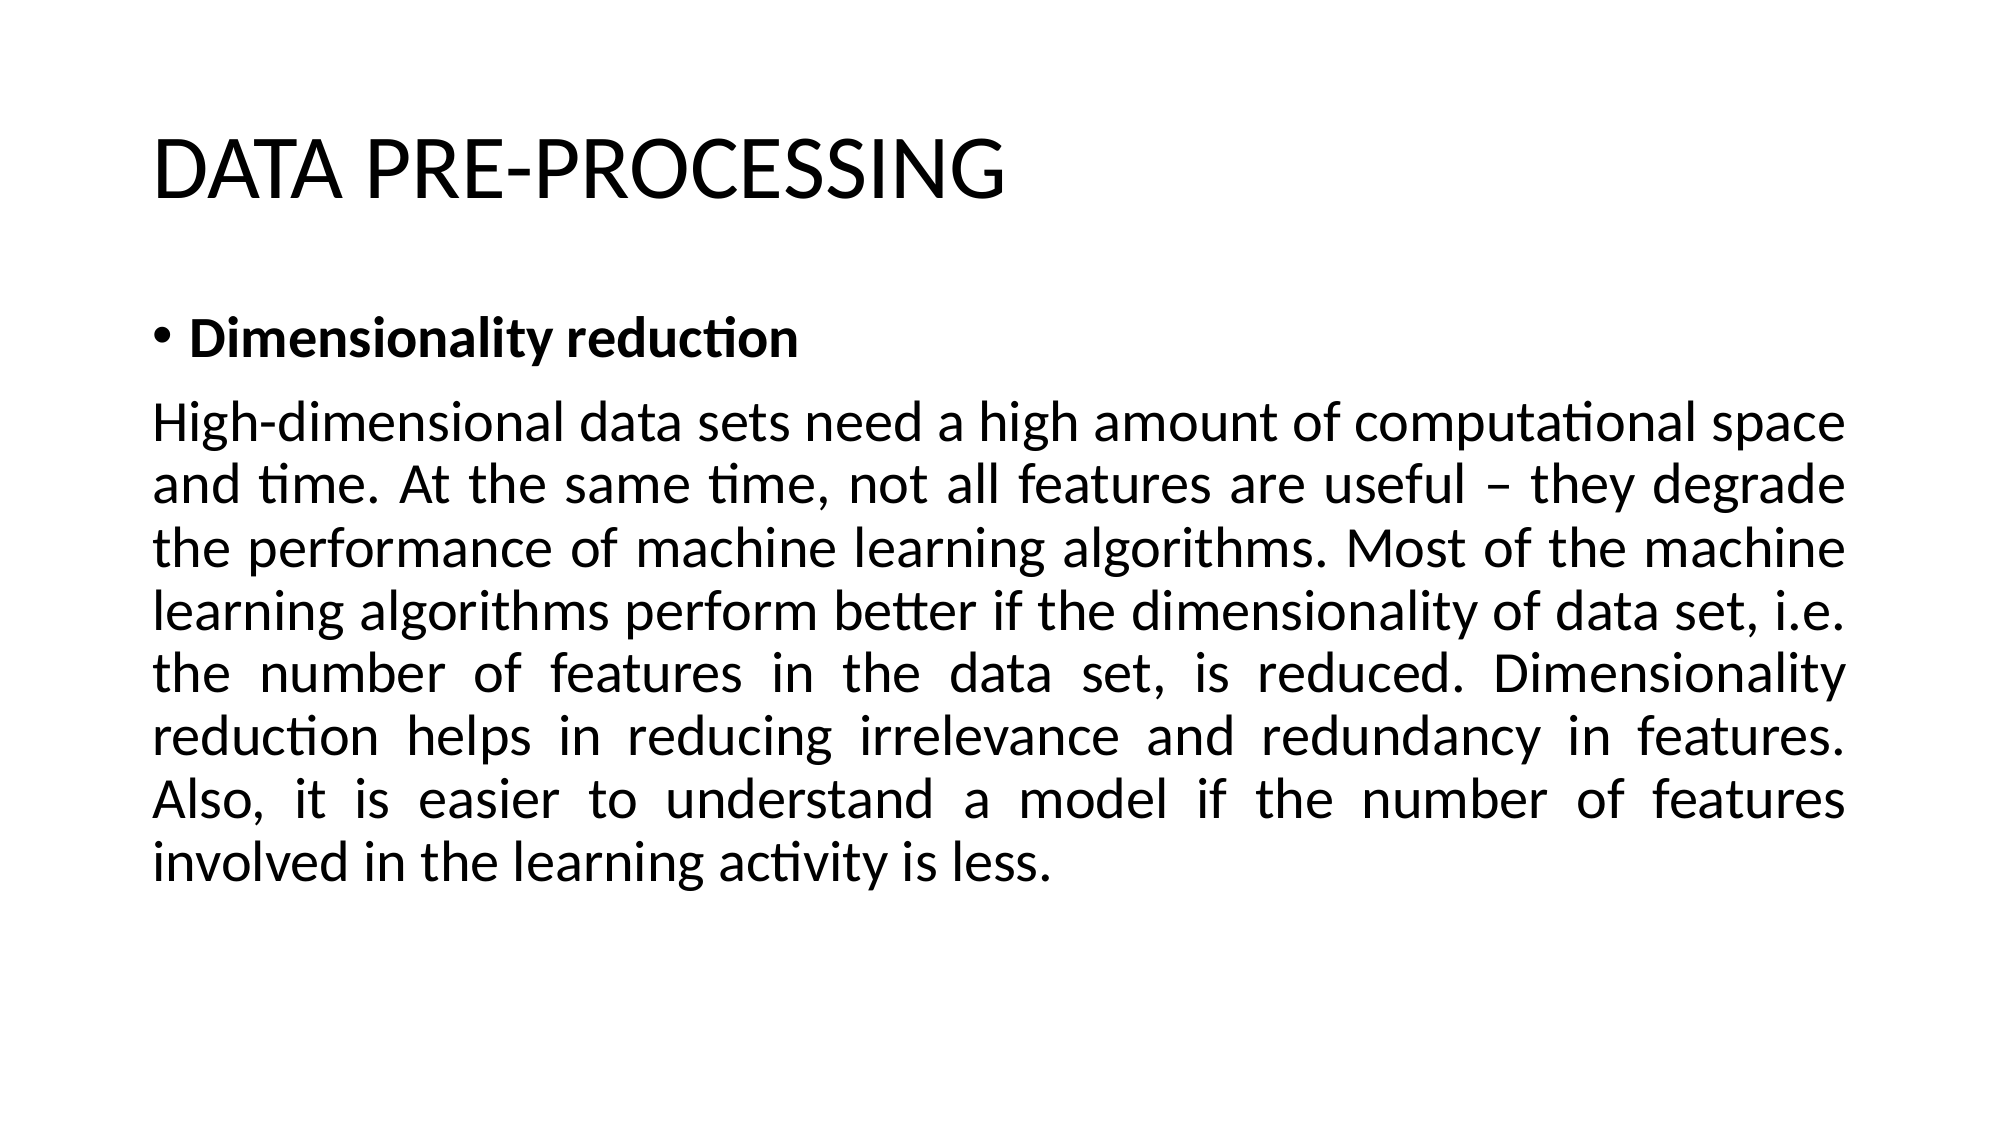

# DATA PRE-PROCESSING
Dimensionality reduction
High-dimensional data sets need a high amount of computational space and time. At the same time, not all features are useful – they degrade the performance of machine learning algorithms. Most of the machine learning algorithms perform better if the dimensionality of data set, i.e. the number of features in the data set, is reduced. Dimensionality reduction helps in reducing irrelevance and redundancy in features. Also, it is easier to understand a model if the number of features involved in the learning activity is less.